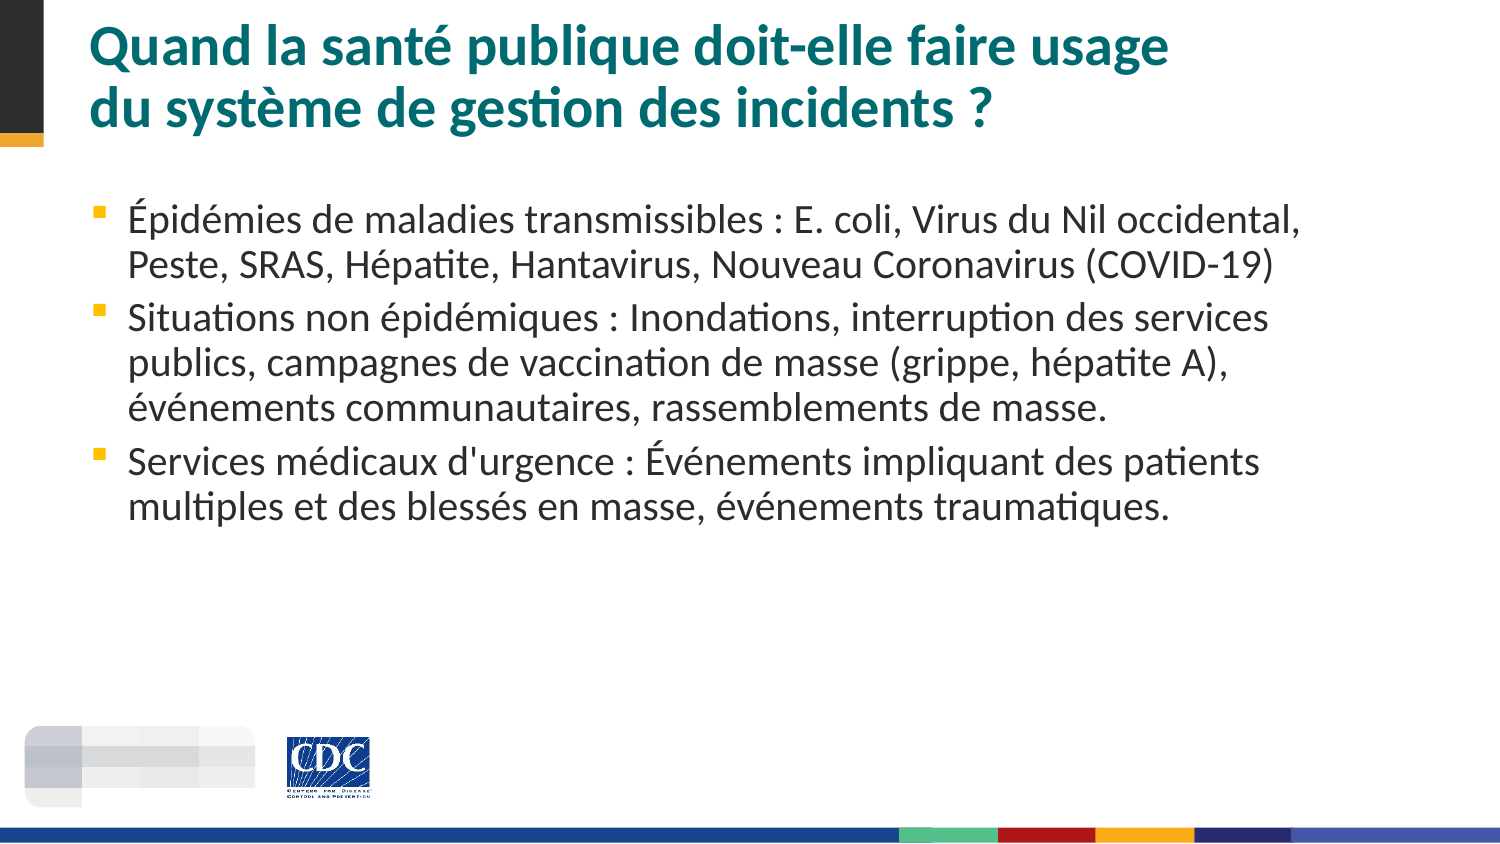

# Quand la santé publique doit-elle faire usage du système de gestion des incidents ?
Épidémies de maladies transmissibles : E. coli, Virus du Nil occidental, Peste, SRAS, Hépatite, Hantavirus, Nouveau Coronavirus (COVID-19)
Situations non épidémiques : Inondations, interruption des services publics, campagnes de vaccination de masse (grippe, hépatite A), événements communautaires, rassemblements de masse.
Services médicaux d'urgence : Événements impliquant des patients multiples et des blessés en masse, événements traumatiques.